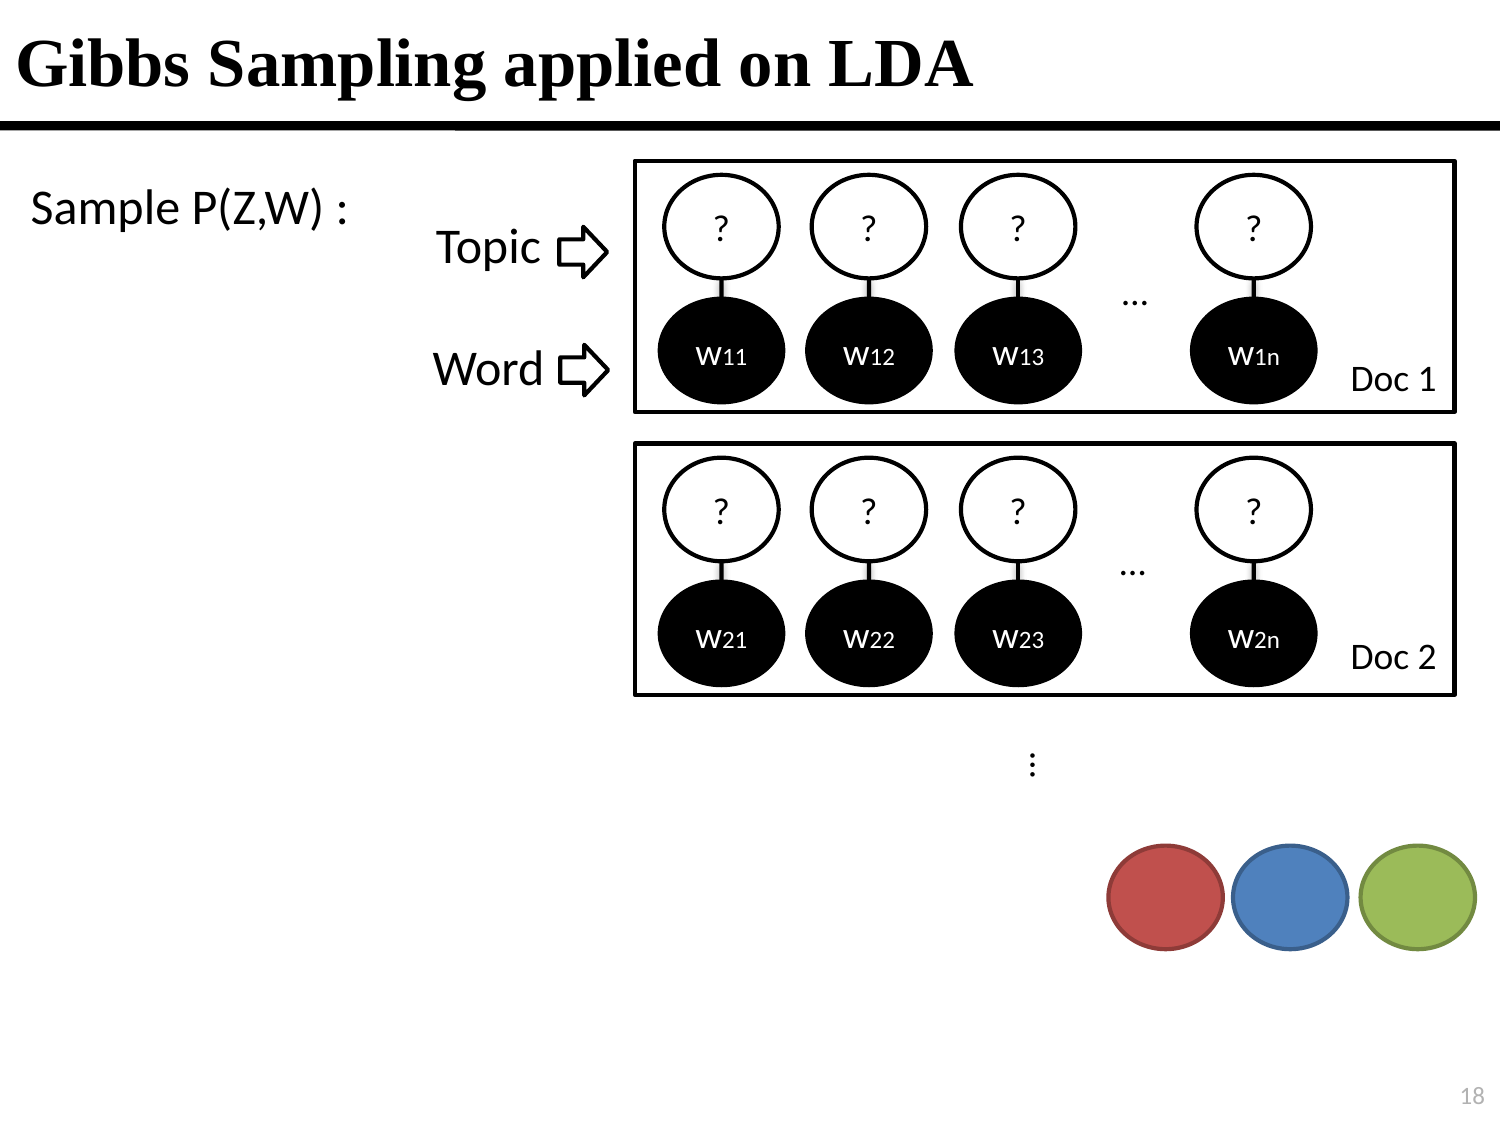

# Gibbs Sampling applied on LDA

Sample P(Z,W) :

?
?
?
?
Topic

…
w11
w12
w13
w1n
Word

Doc 1

?
?
?
?
…
w21
w22
w23
w2n
Doc 2
…

18